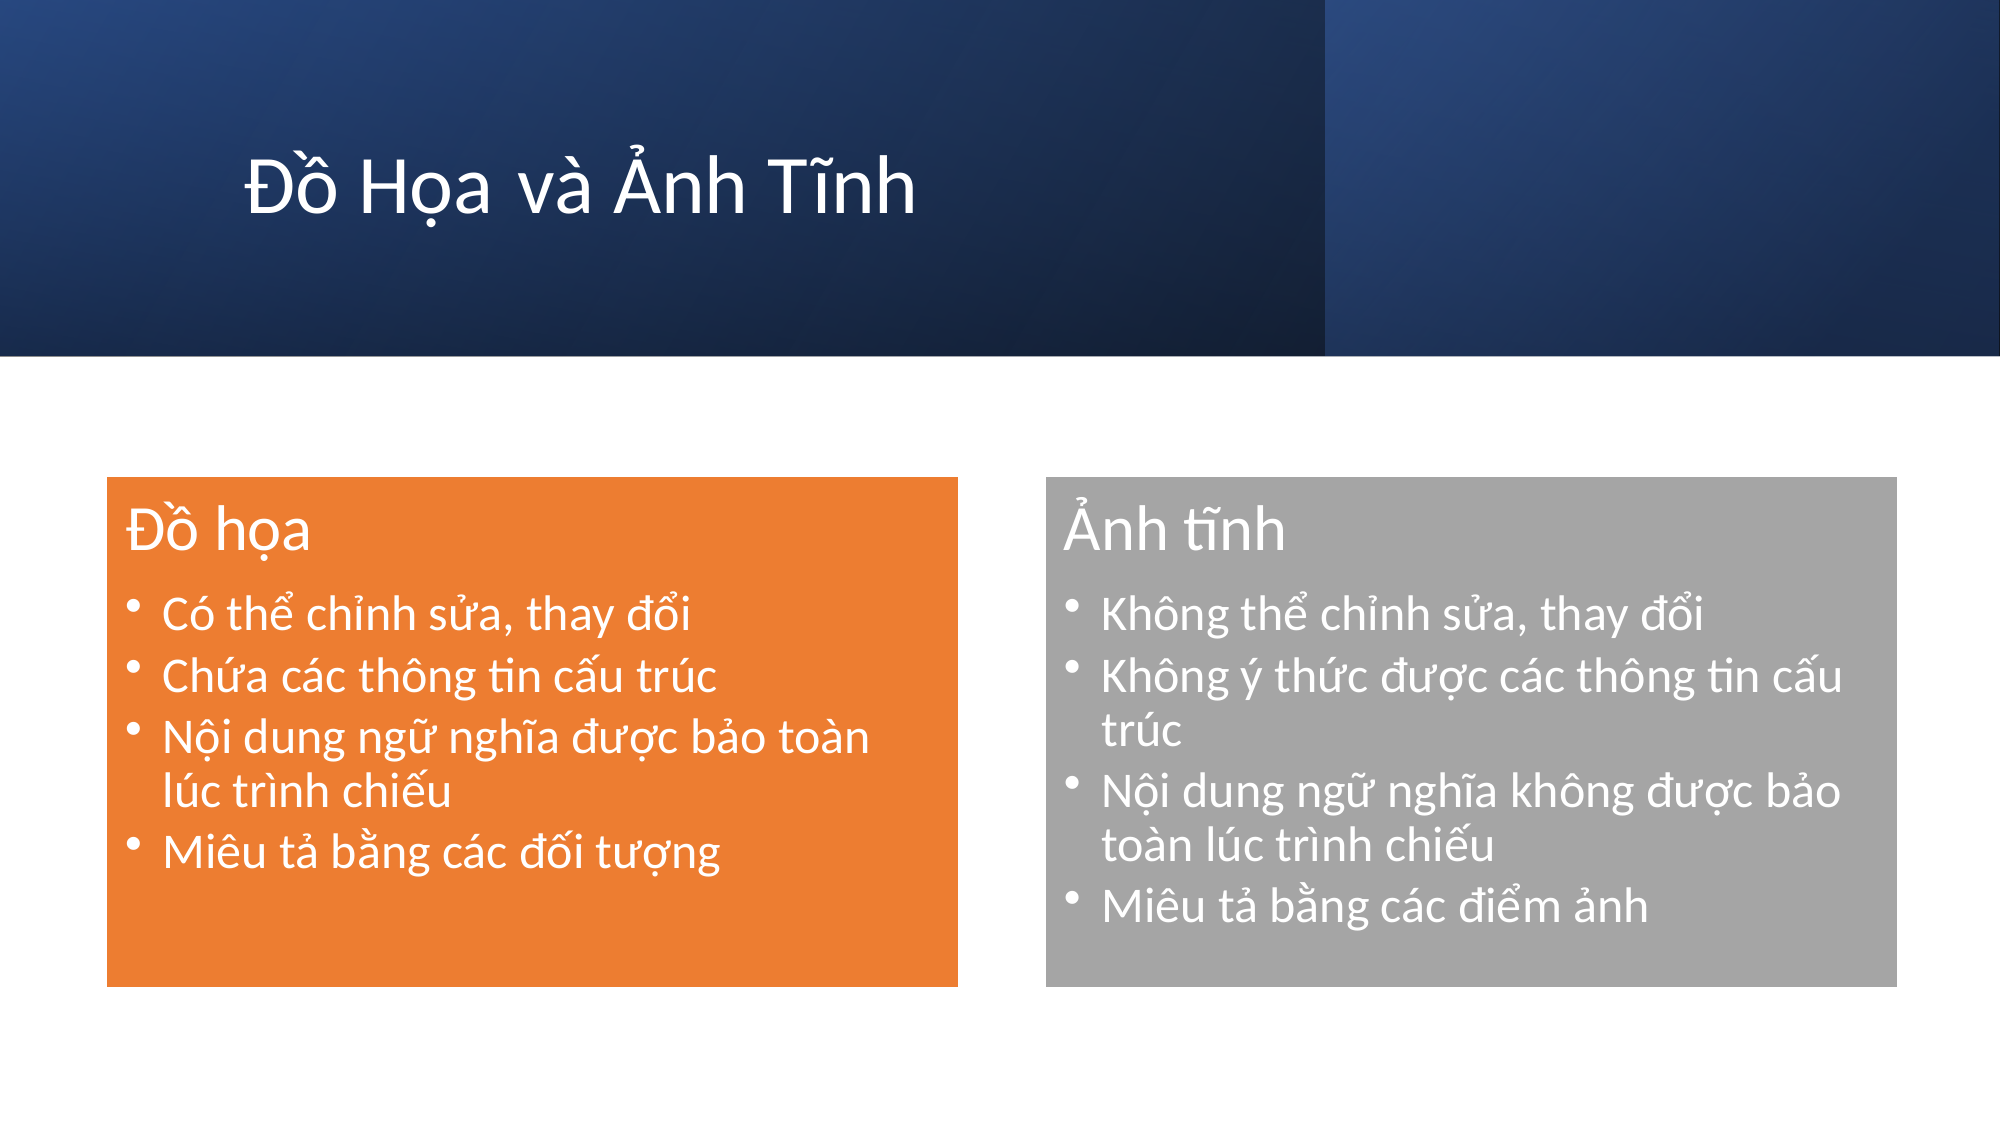

# Đồ Họa	và Ảnh Tĩnh
Đồ họa
Có thể chỉnh sửa, thay đổi
Chứa các thông tin cấu trúc
Nội dung ngữ nghĩa được bảo toàn lúc trình chiếu
Miêu tả bằng các đối tượng
Ảnh tĩnh
Không thể chỉnh sửa, thay đổi
Không ý thức được các thông tin cấu trúc
Nội dung ngữ nghĩa không được bảo toàn lúc trình chiếu
Miêu tả bằng các điểm ảnh